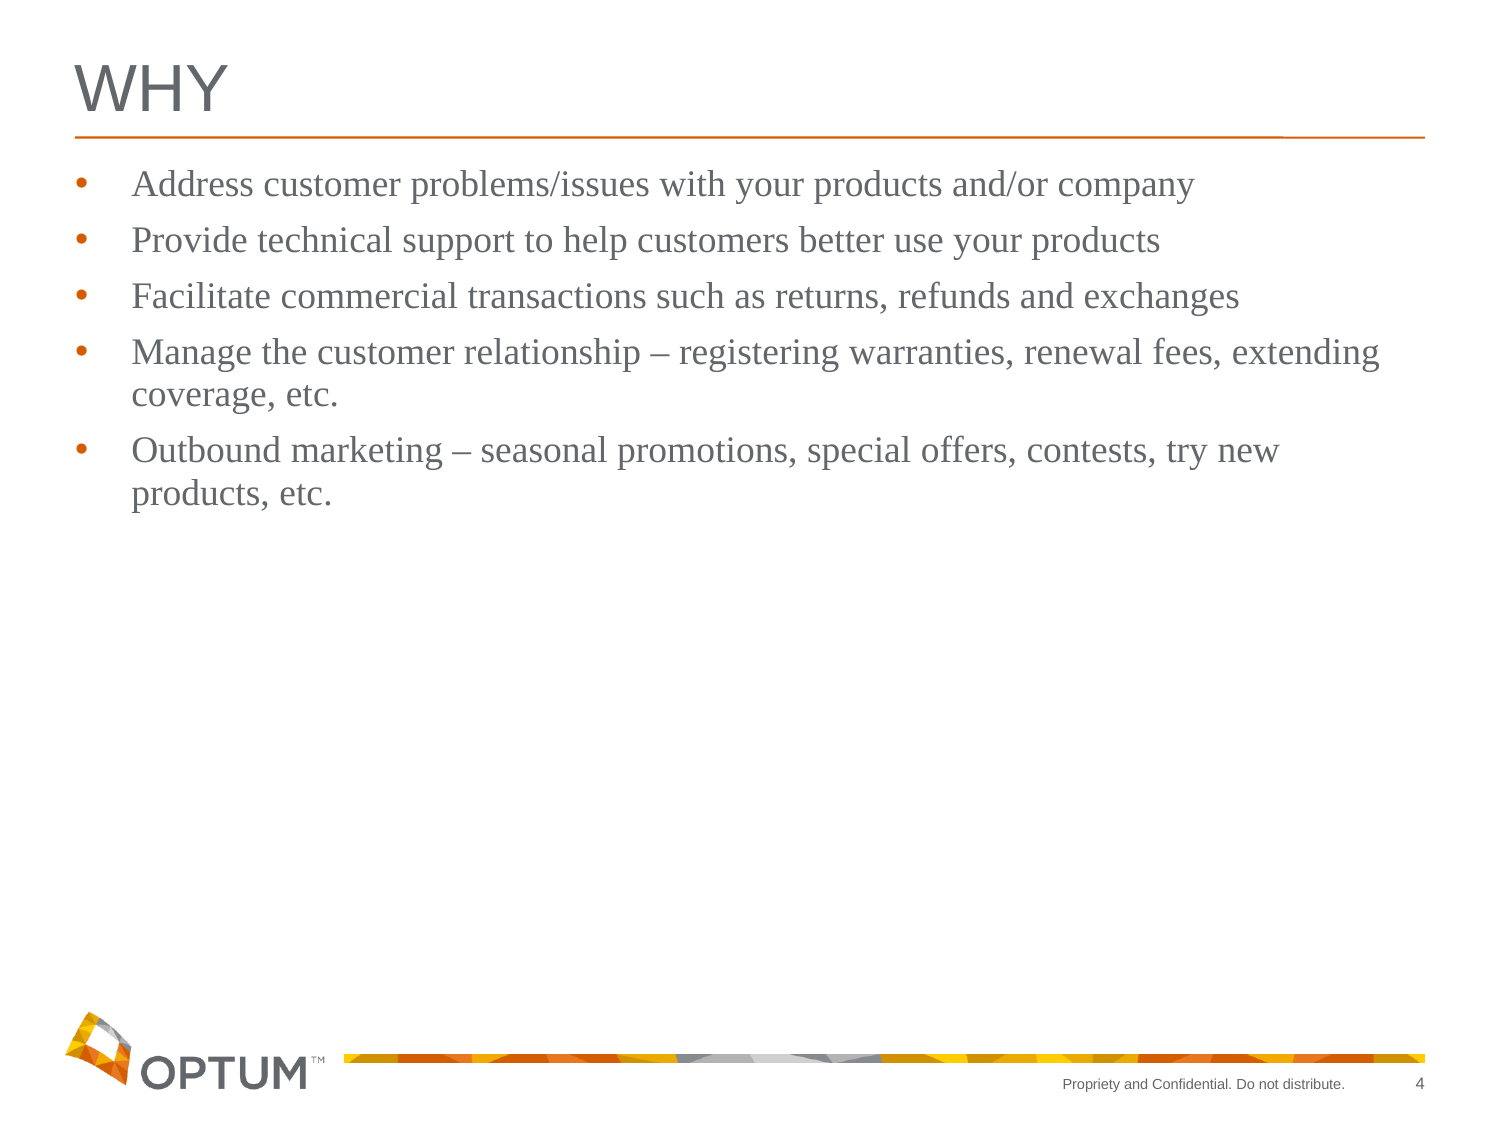

# WHY
Address customer problems/issues with your products and/or company
Provide technical support to help customers better use your products
Facilitate commercial transactions such as returns, refunds and exchanges
Manage the customer relationship – registering warranties, renewal fees, extending coverage, etc.
Outbound marketing – seasonal promotions, special offers, contests, try new products, etc.

4